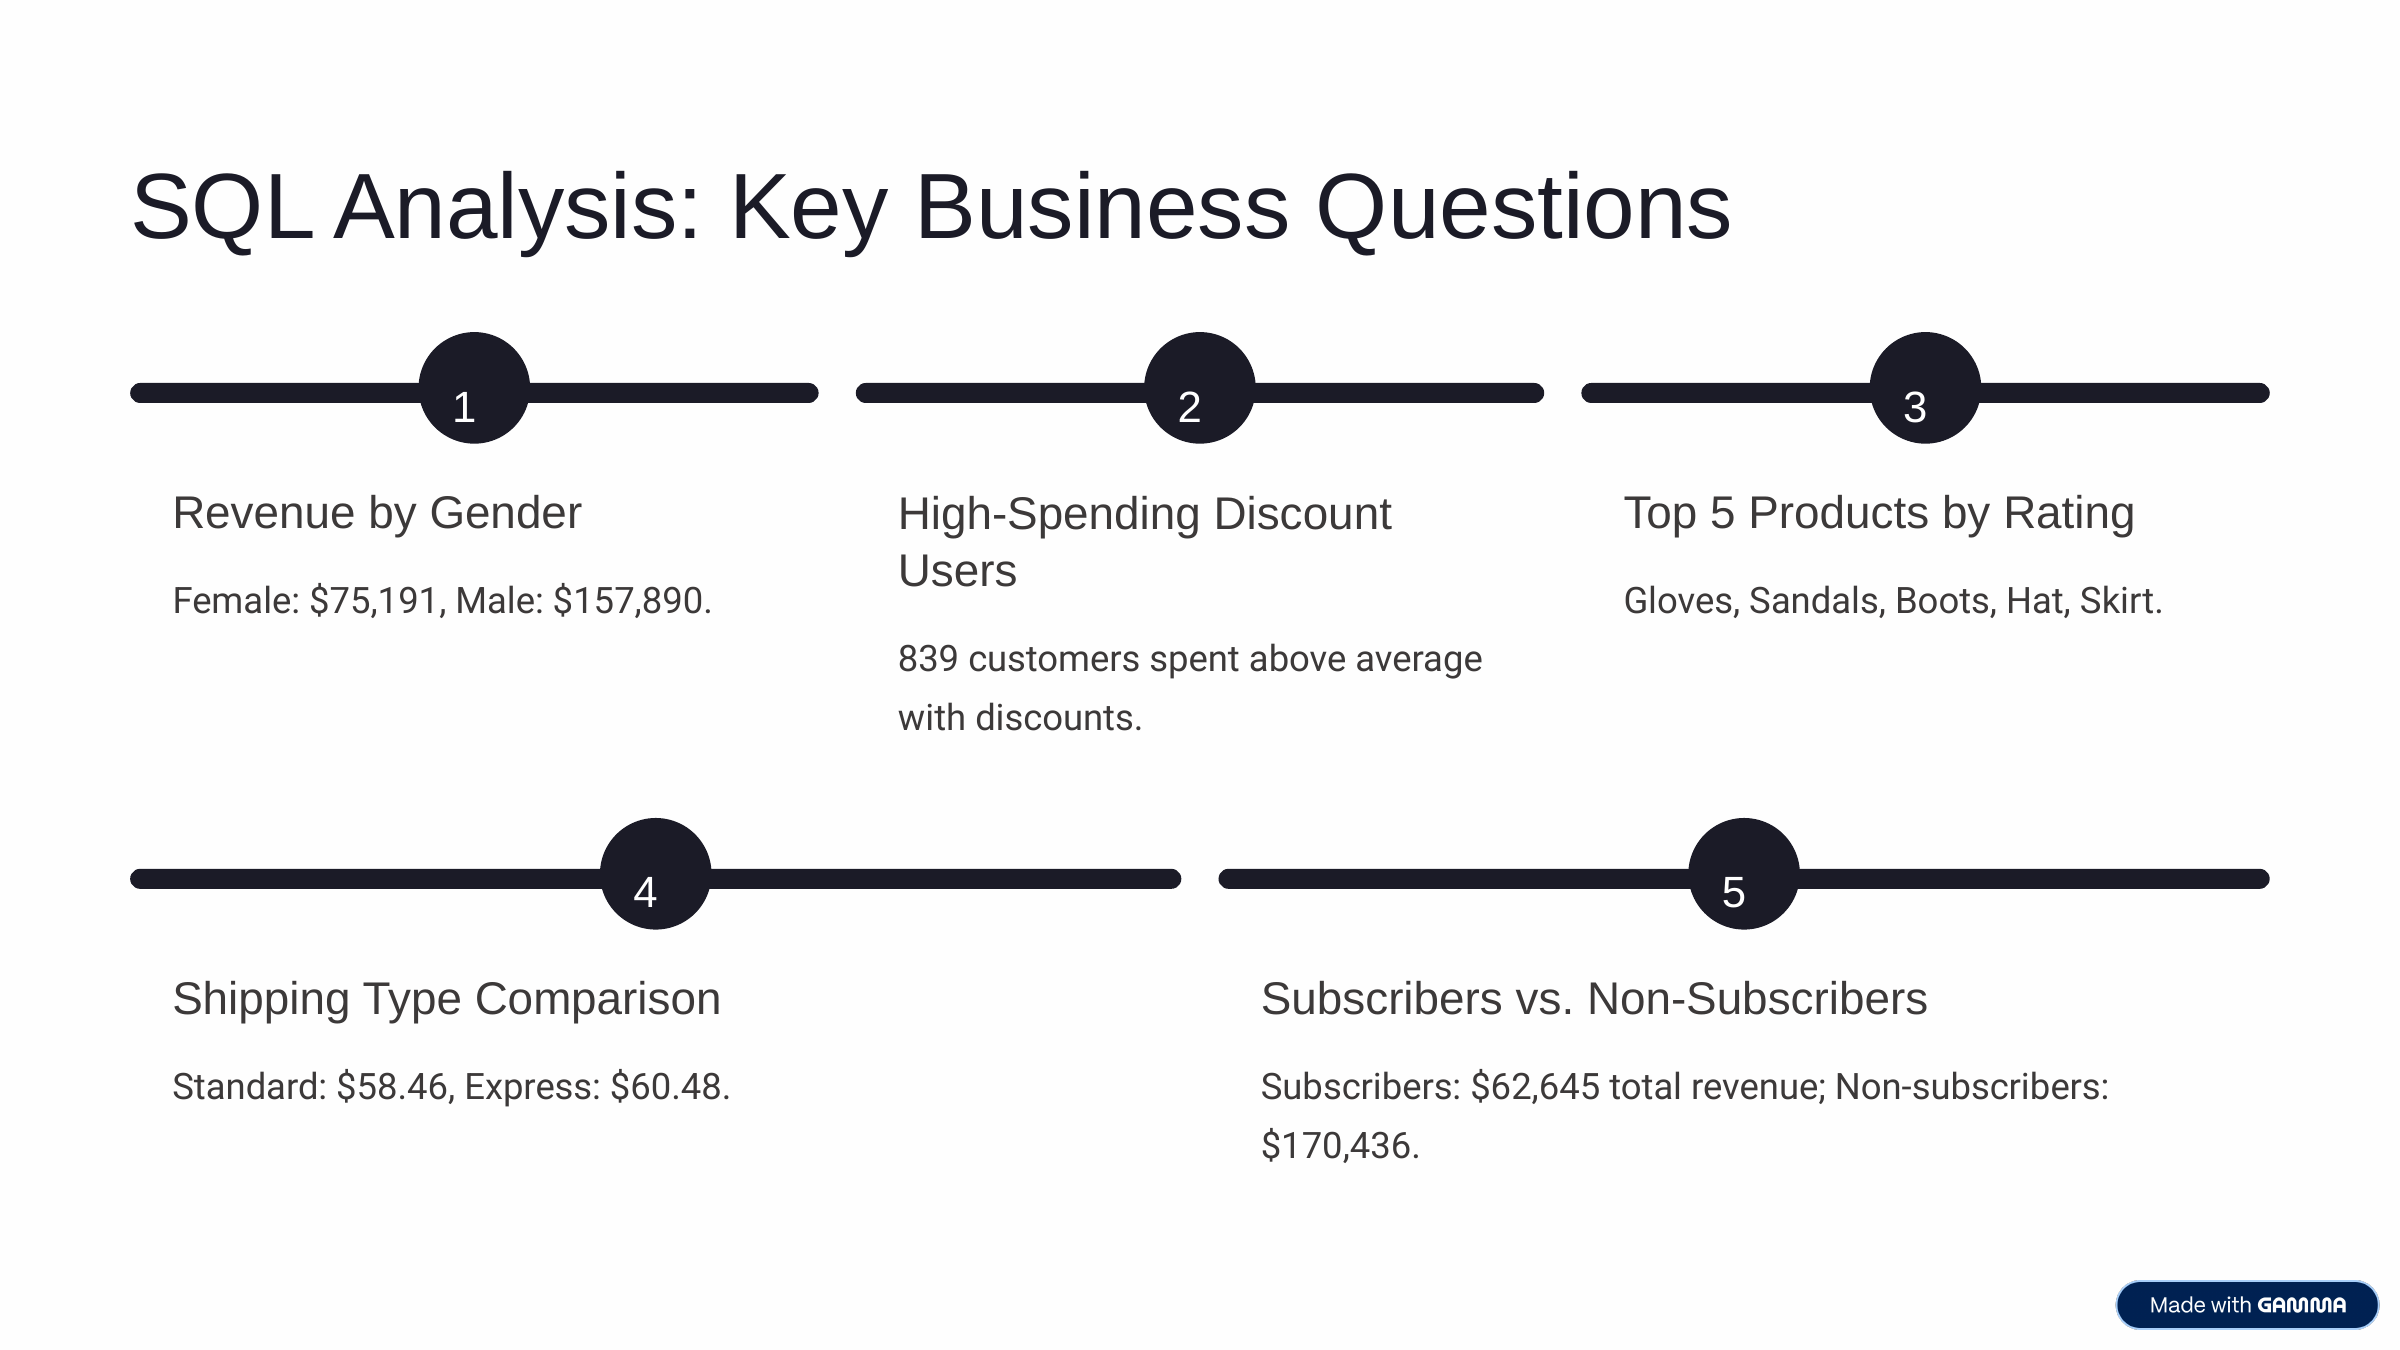

SQL Analysis: Key Business Questions

1
2
3

Revenue by Gender
High-Spending Discount Users
Top 5 Products by Rating
Female: $75,191, Male: $157,890.
Gloves, Sandals, Boots, Hat, Skirt.
839 customers spent above average with discounts.

4
5

Shipping Type Comparison
Subscribers vs. Non-Subscribers
Standard: $58.46, Express: $60.48.
Subscribers: $62,645 total revenue; Non-subscribers: $170,436.